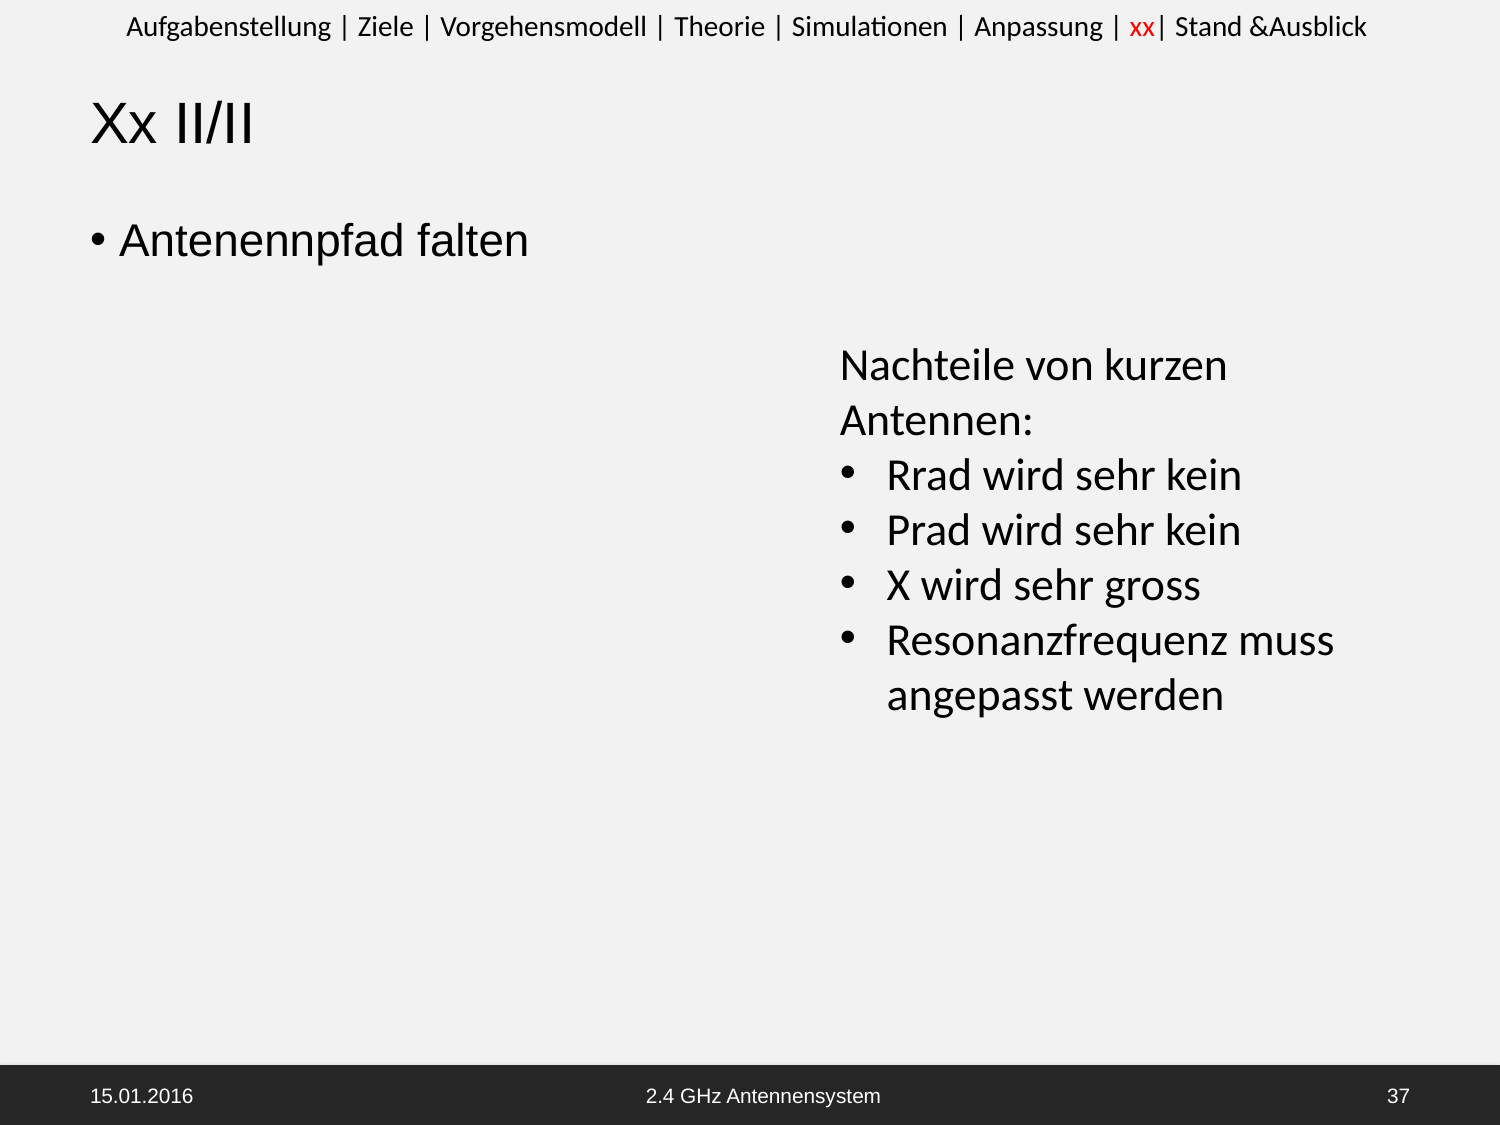

Aufgabenstellung | Ziele | Vorgehensmodell | Theorie | Simulationen | Anpassung | xx| Stand &Ausblick
# Xx II/II
Antenennpfad falten

Nachteile von kurzen Antennen:
Rrad wird sehr kein
Prad wird sehr kein
X wird sehr gross
Resonanzfrequenz muss angepasst werden
15.01.2016
2.4 GHz Antennensystem
37